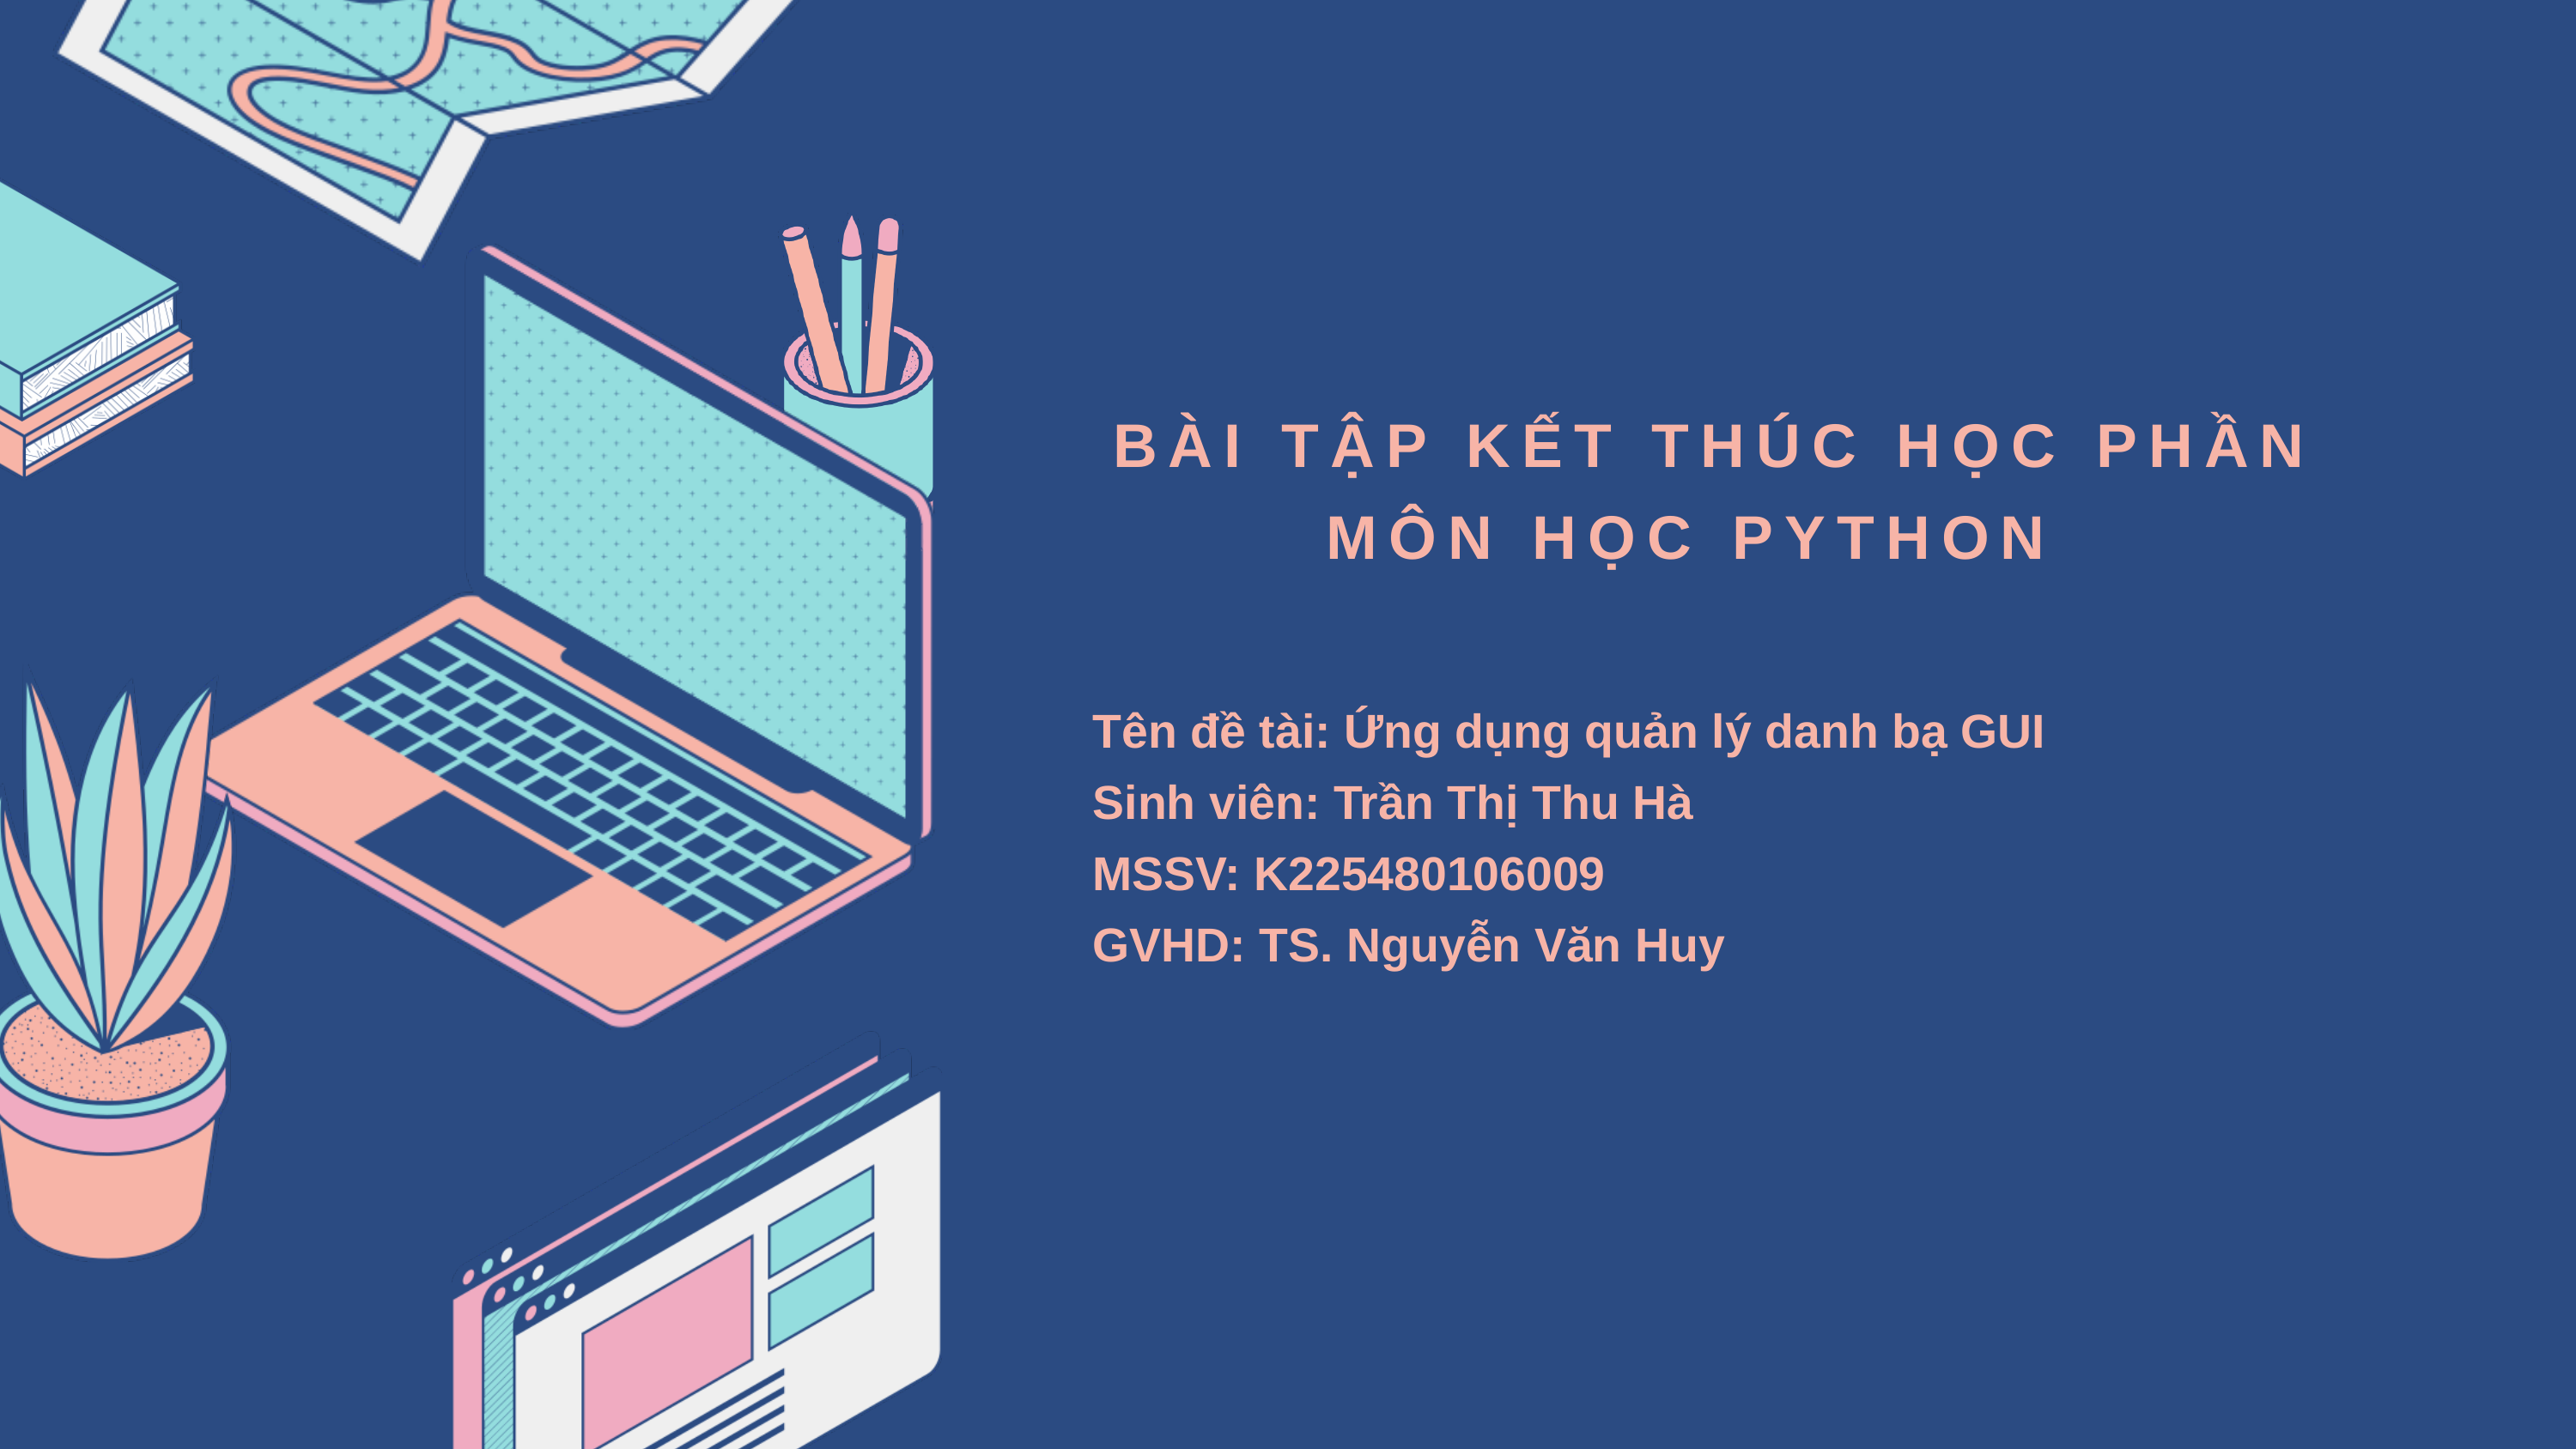

BÀI TẬP KẾT THÚC HỌC PHẦN MÔN HỌC PYTHON
Tên đề tài: Ứng dụng quản lý danh bạ GUI
Sinh viên: Trần Thị Thu Hà
MSSV: K225480106009
GVHD: TS. Nguyễn Văn Huy